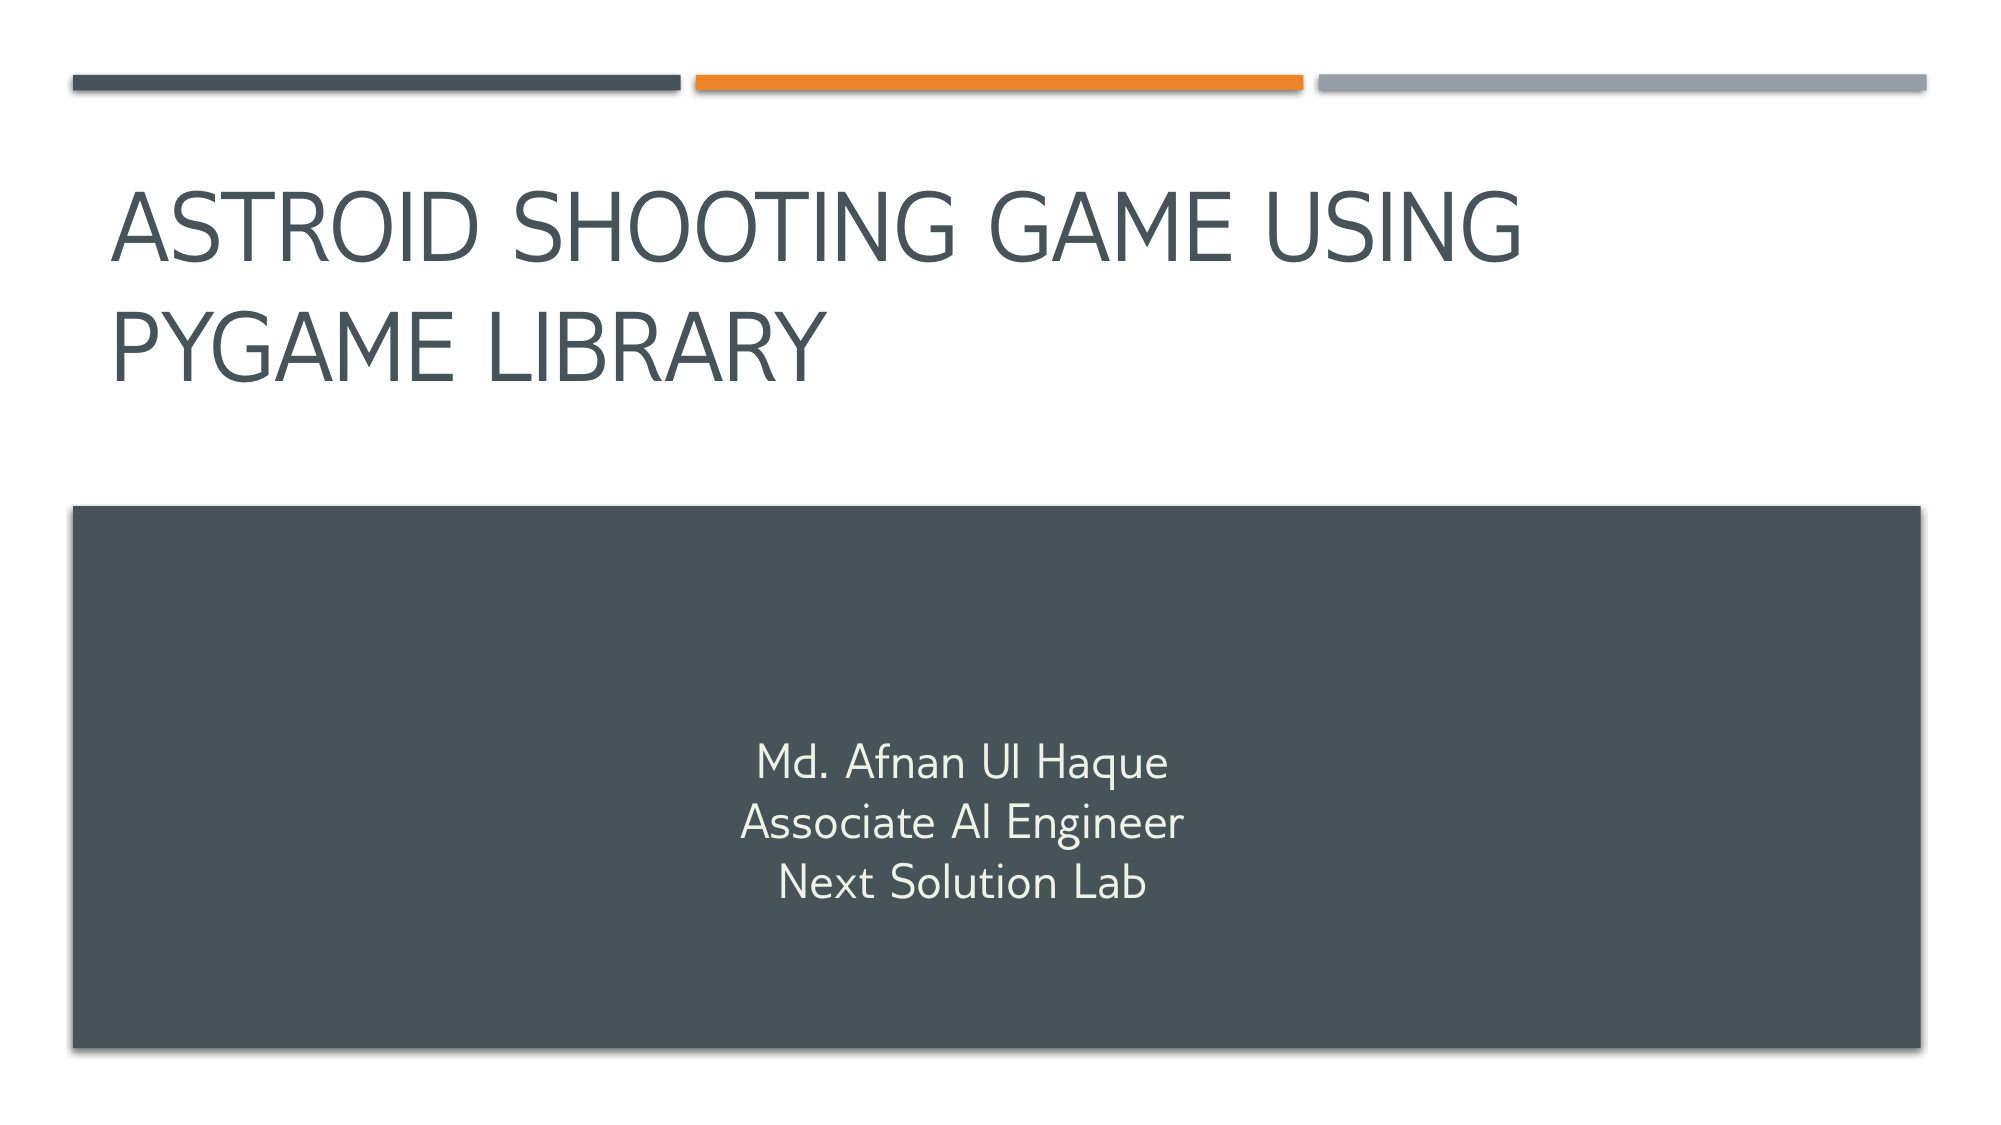

# Astroid Shooting Game using pygame Library

Md. Afnan Ul Haque
Associate AI Engineer
Next Solution Lab